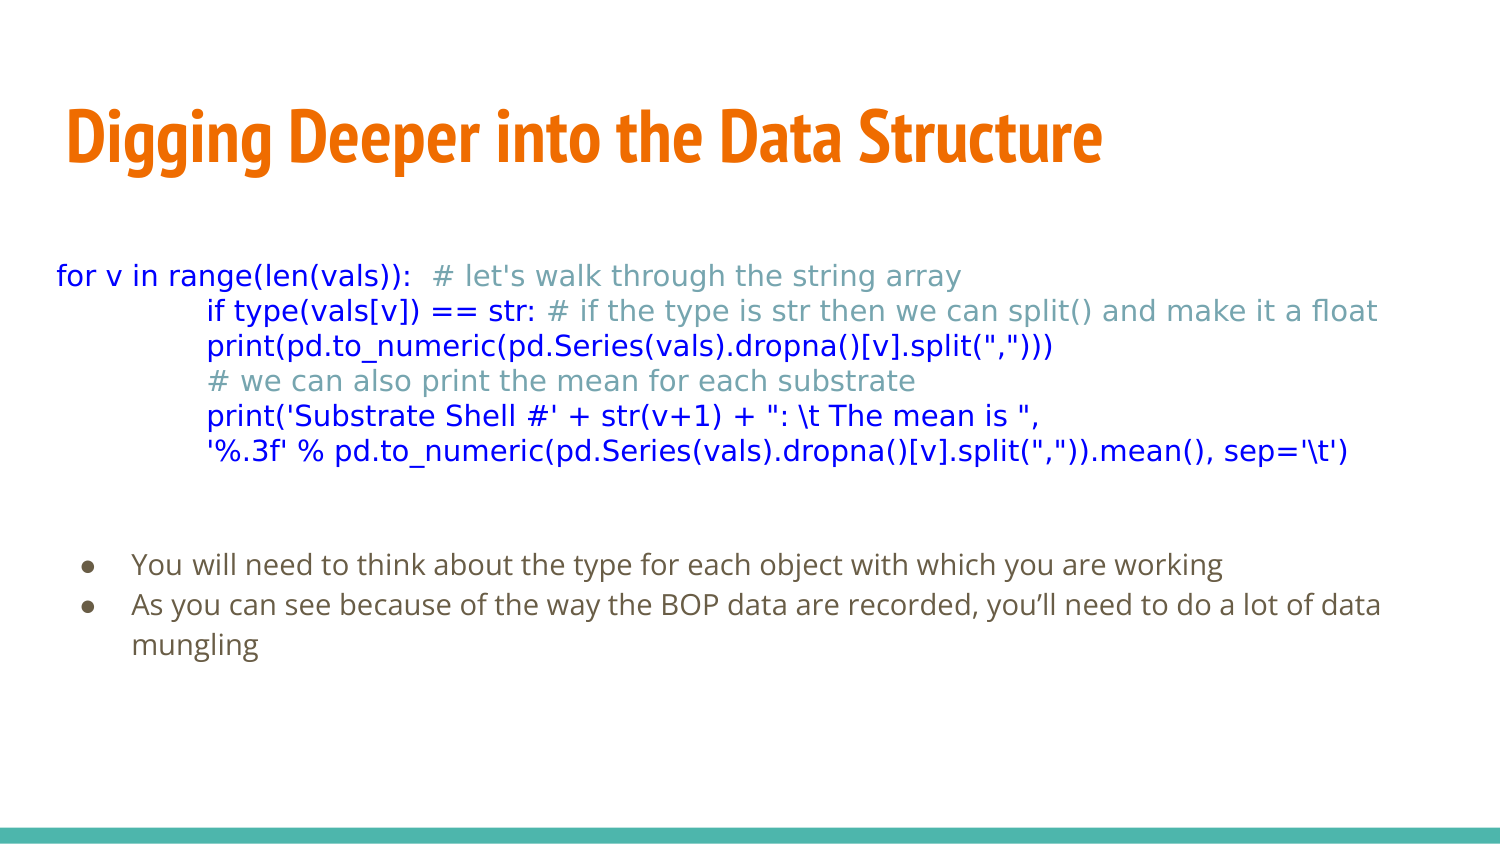

# Digging Deeper into the Data Structure

for v in range(len(vals)):  # let's walk through the string array
	if type(vals[v]) == str: # if the type is str then we can split() and make it a float
    	print(pd.to_numeric(pd.Series(vals).dropna()[v].split(",")))
    	# we can also print the mean for each substrate
    	print('Substrate Shell #' + str(v+1) + ": \t The mean is ",
          	'%.3f' % pd.to_numeric(pd.Series(vals).dropna()[v].split(",")).mean(), sep='\t')

You will need to think about the type for each object with which you are working
As you can see because of the way the BOP data are recorded, you’ll need to do a lot of data mungling